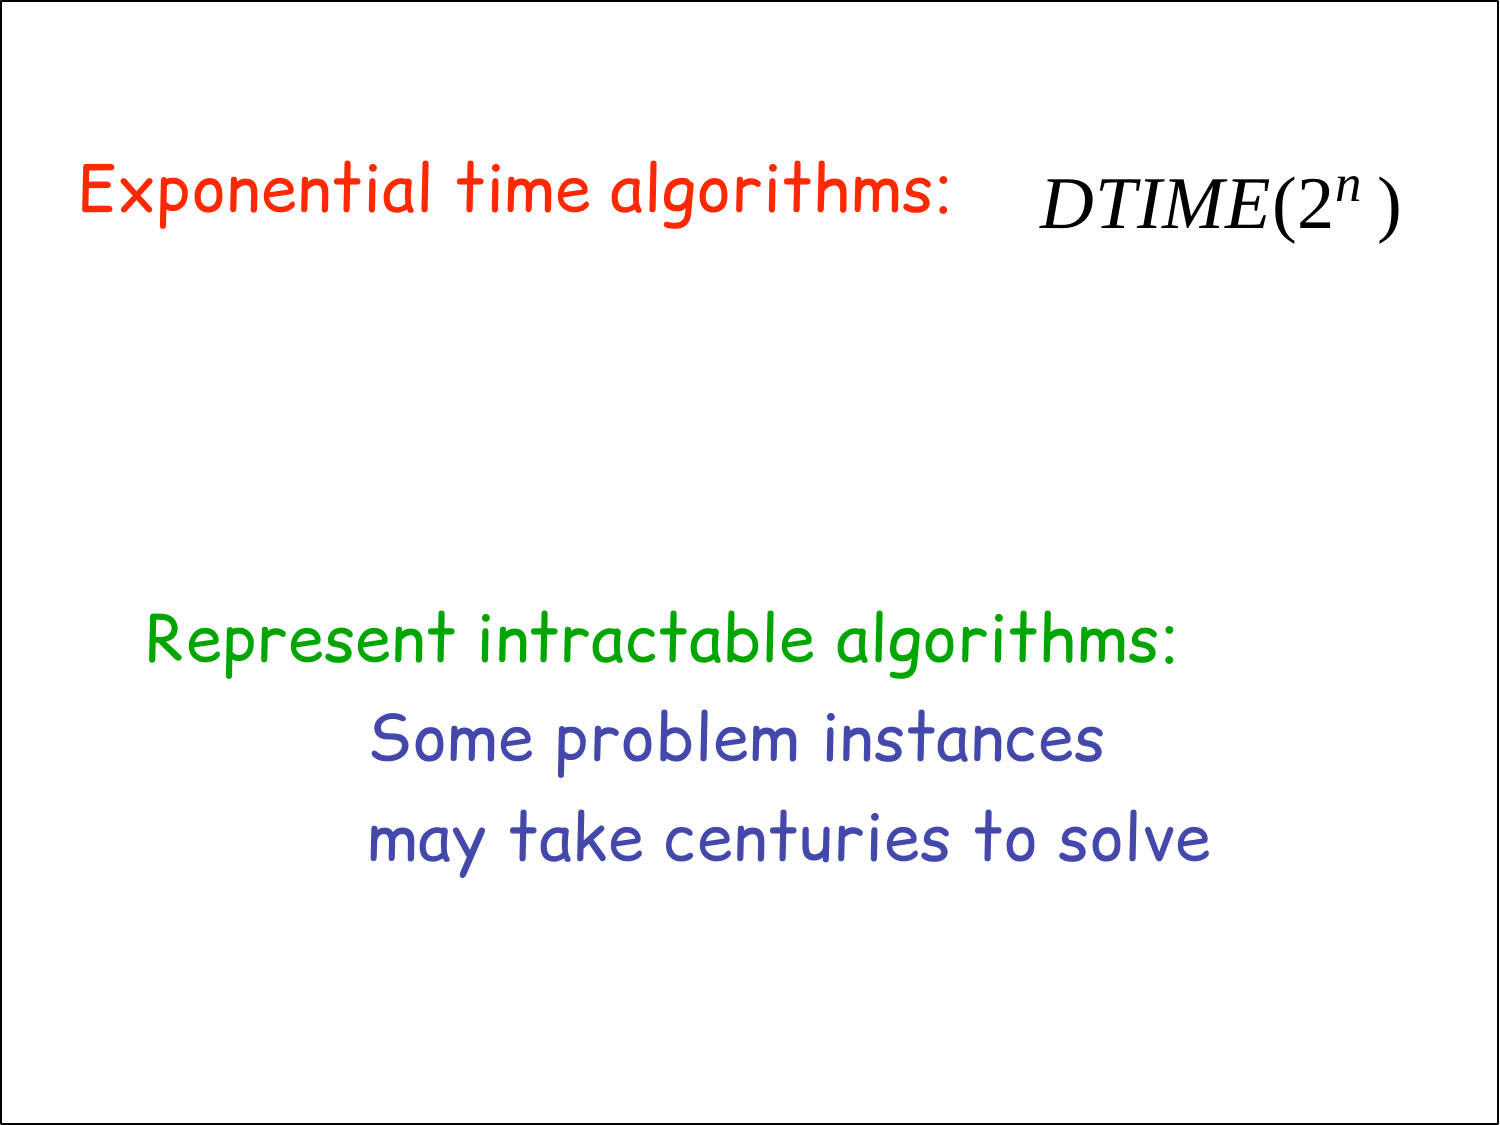

DTIME(2n )
Exponential time algorithms:
Represent intractable algorithms:  Some problem instances  may take centuries to solve